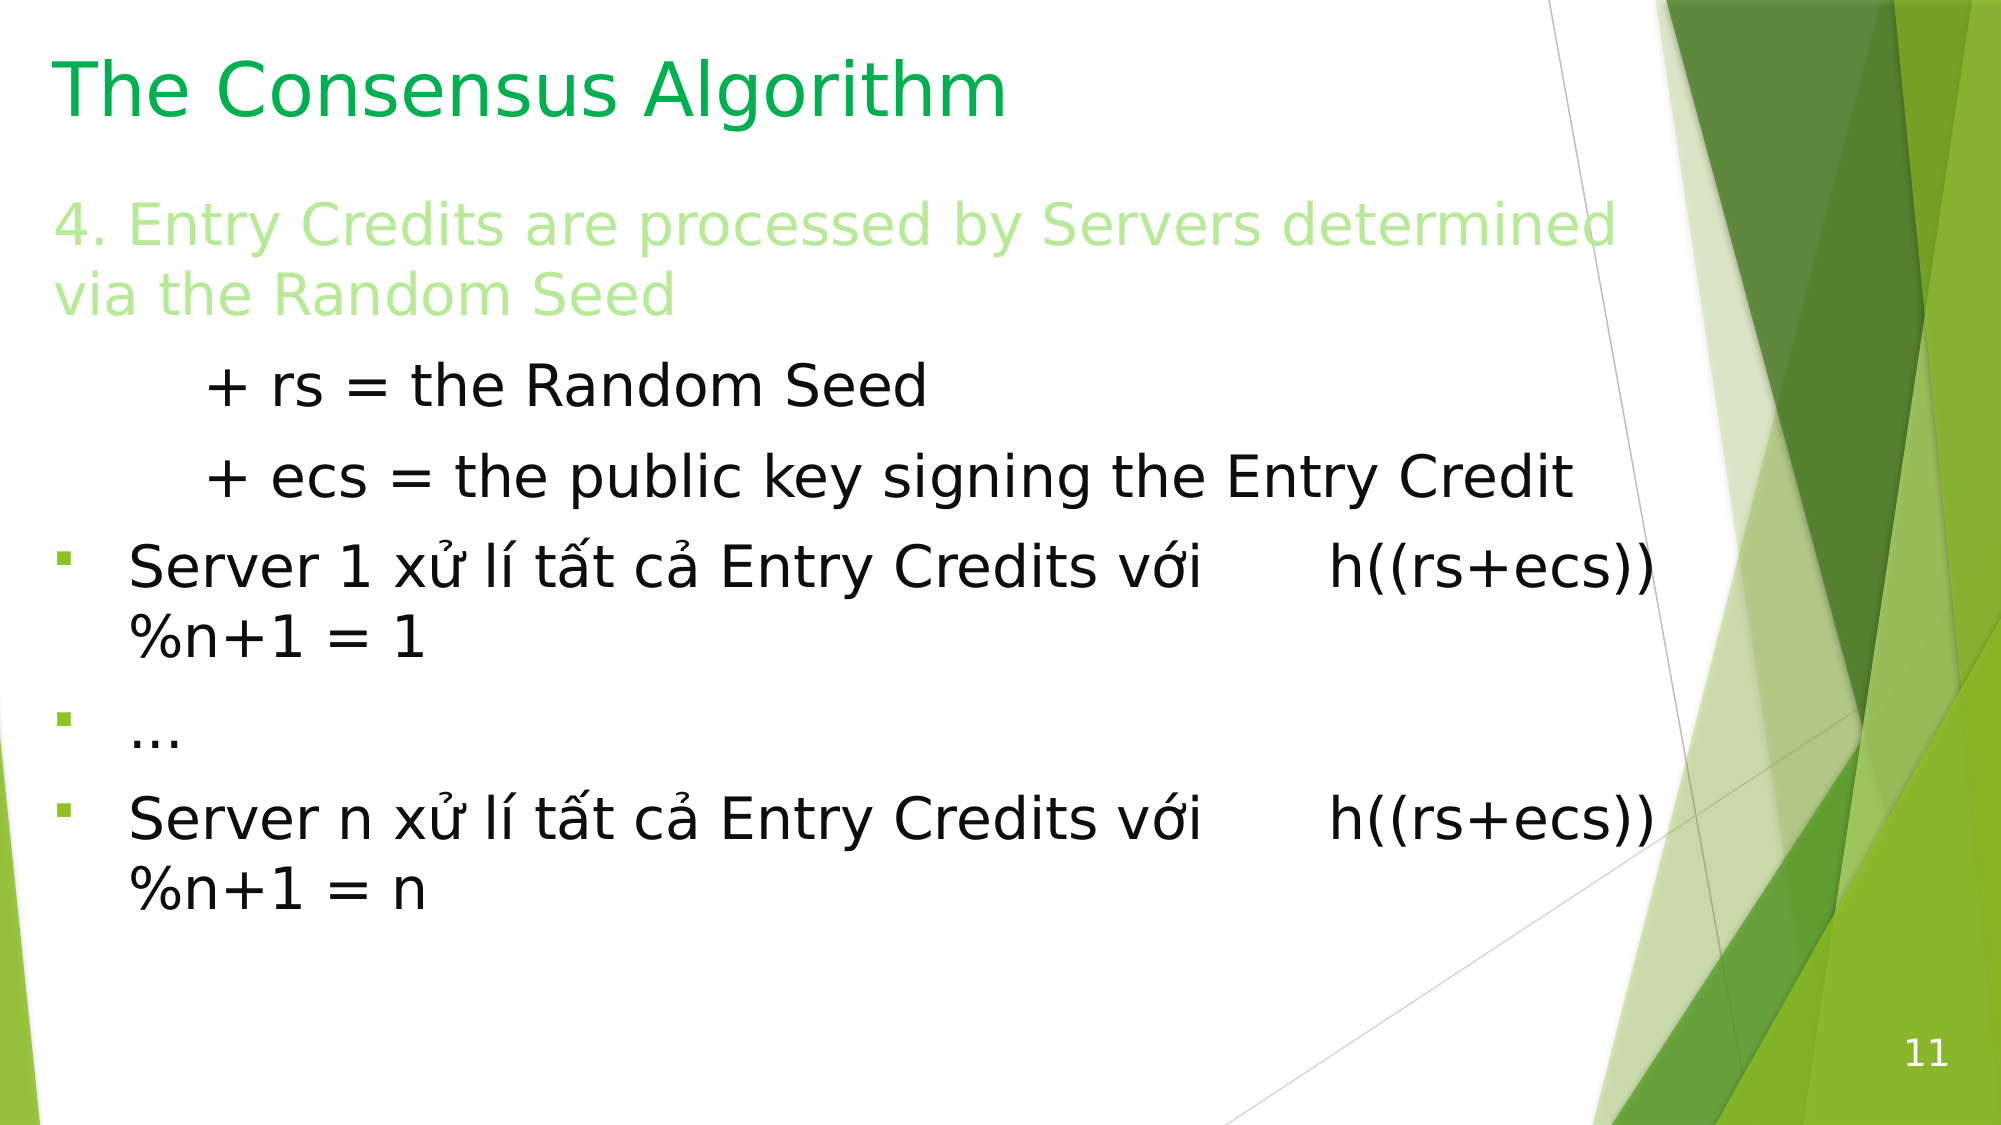

# The Consensus Algorithm

4. Entry Credits are processed by Servers determined via the Random Seed
	+ rs ​= the Random Seed
	+ ecs ​= the public key signing the Entry Credit
Server 1 xử lí tất cả Entry Credits với  	h((rs​+ecs​))%n​+1 = 1
...
Server n xử lí tất cả Entry Credits với  	h((rs​+ecs​))%n​+1 = n

11